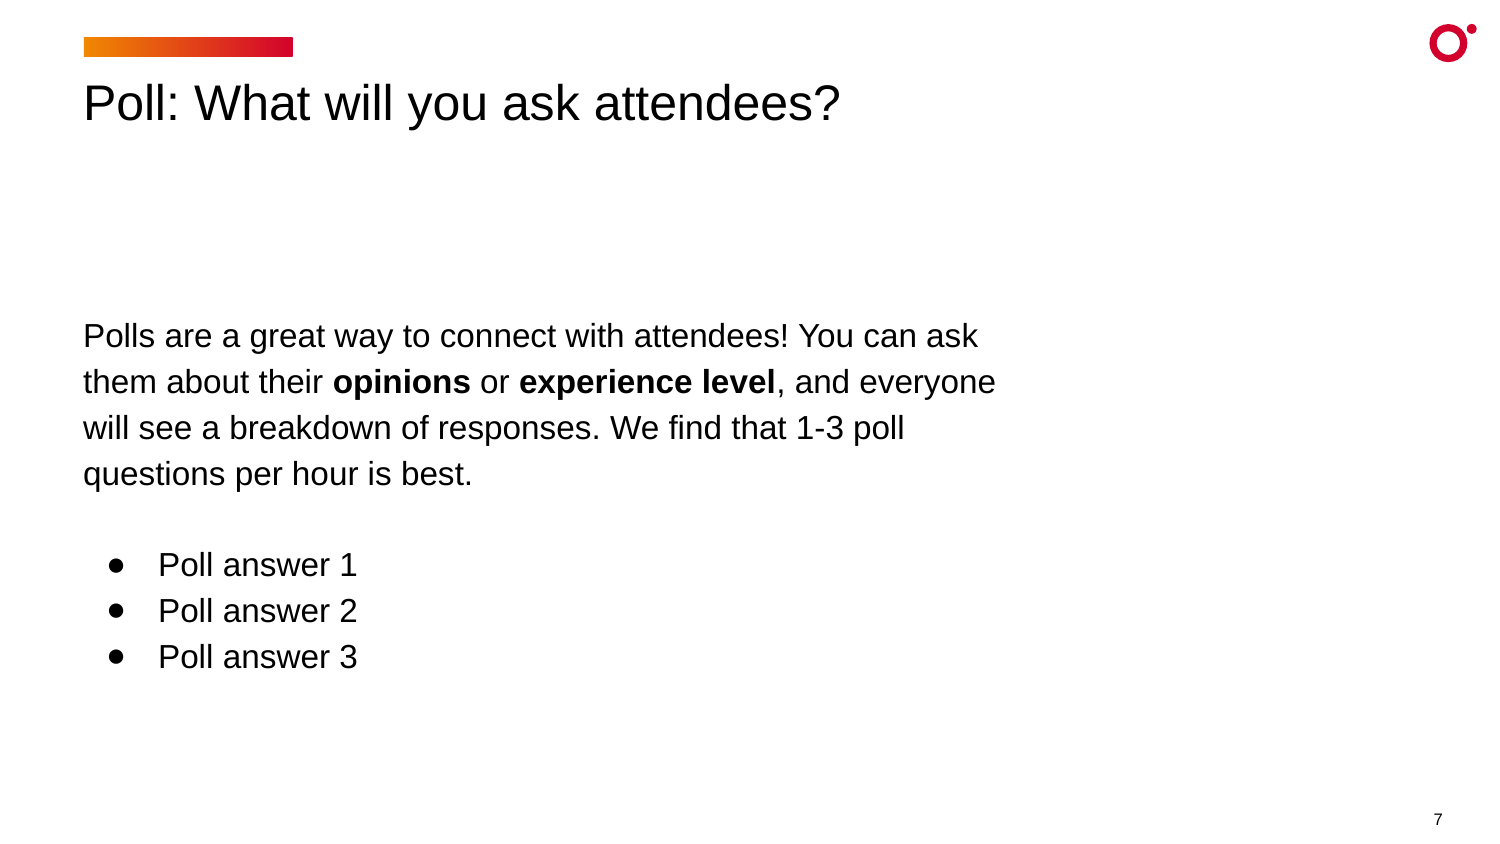

# Poll: What will you ask attendees?

Polls are a great way to connect with attendees! You can ask them about their opinions or experience level, and everyone will see a breakdown of responses. We find that 1-3 poll questions per hour is best.

Poll answer 1
Poll answer 2
Poll answer 3
7